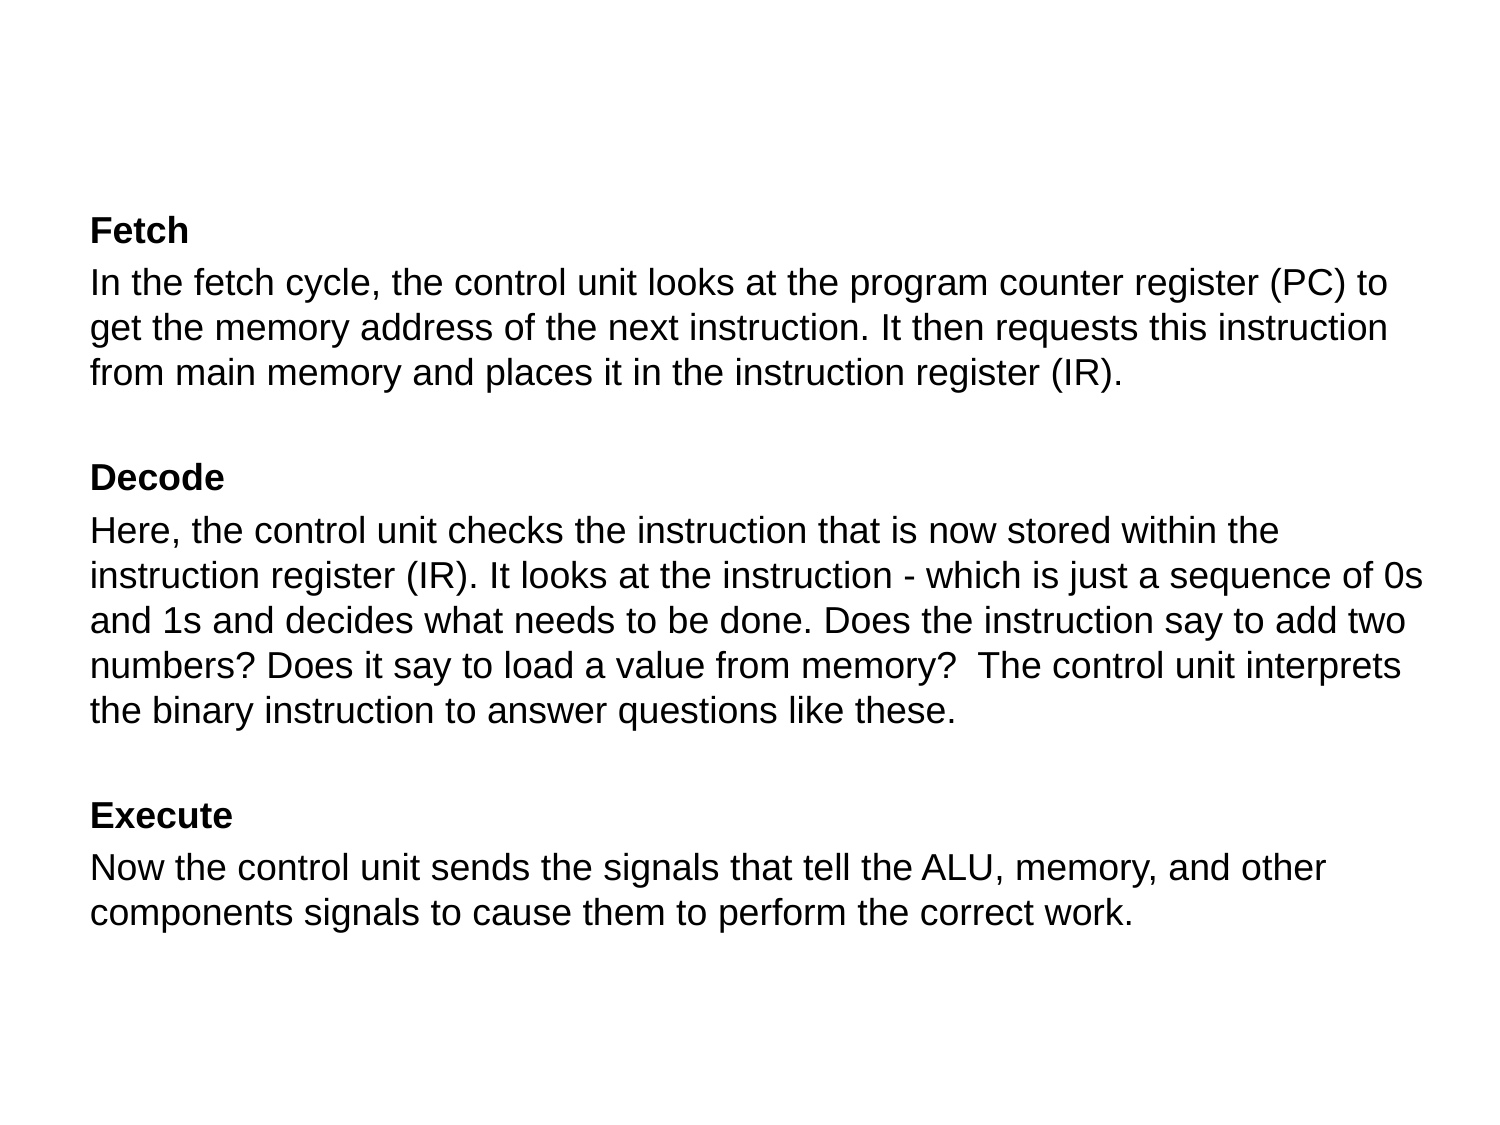

Fetch
In the fetch cycle, the control unit looks at the program counter register (PC) to get the memory address of the next instruction. It then requests this instruction from main memory and places it in the instruction register (IR).

Decode
Here, the control unit checks the instruction that is now stored within the instruction register (IR). It looks at the instruction - which is just a sequence of 0s and 1s and decides what needs to be done. Does the instruction say to add two numbers? Does it say to load a value from memory?  The control unit interprets the binary instruction to answer questions like these.

Execute
Now the control unit sends the signals that tell the ALU, memory, and other components signals to cause them to perform the correct work.